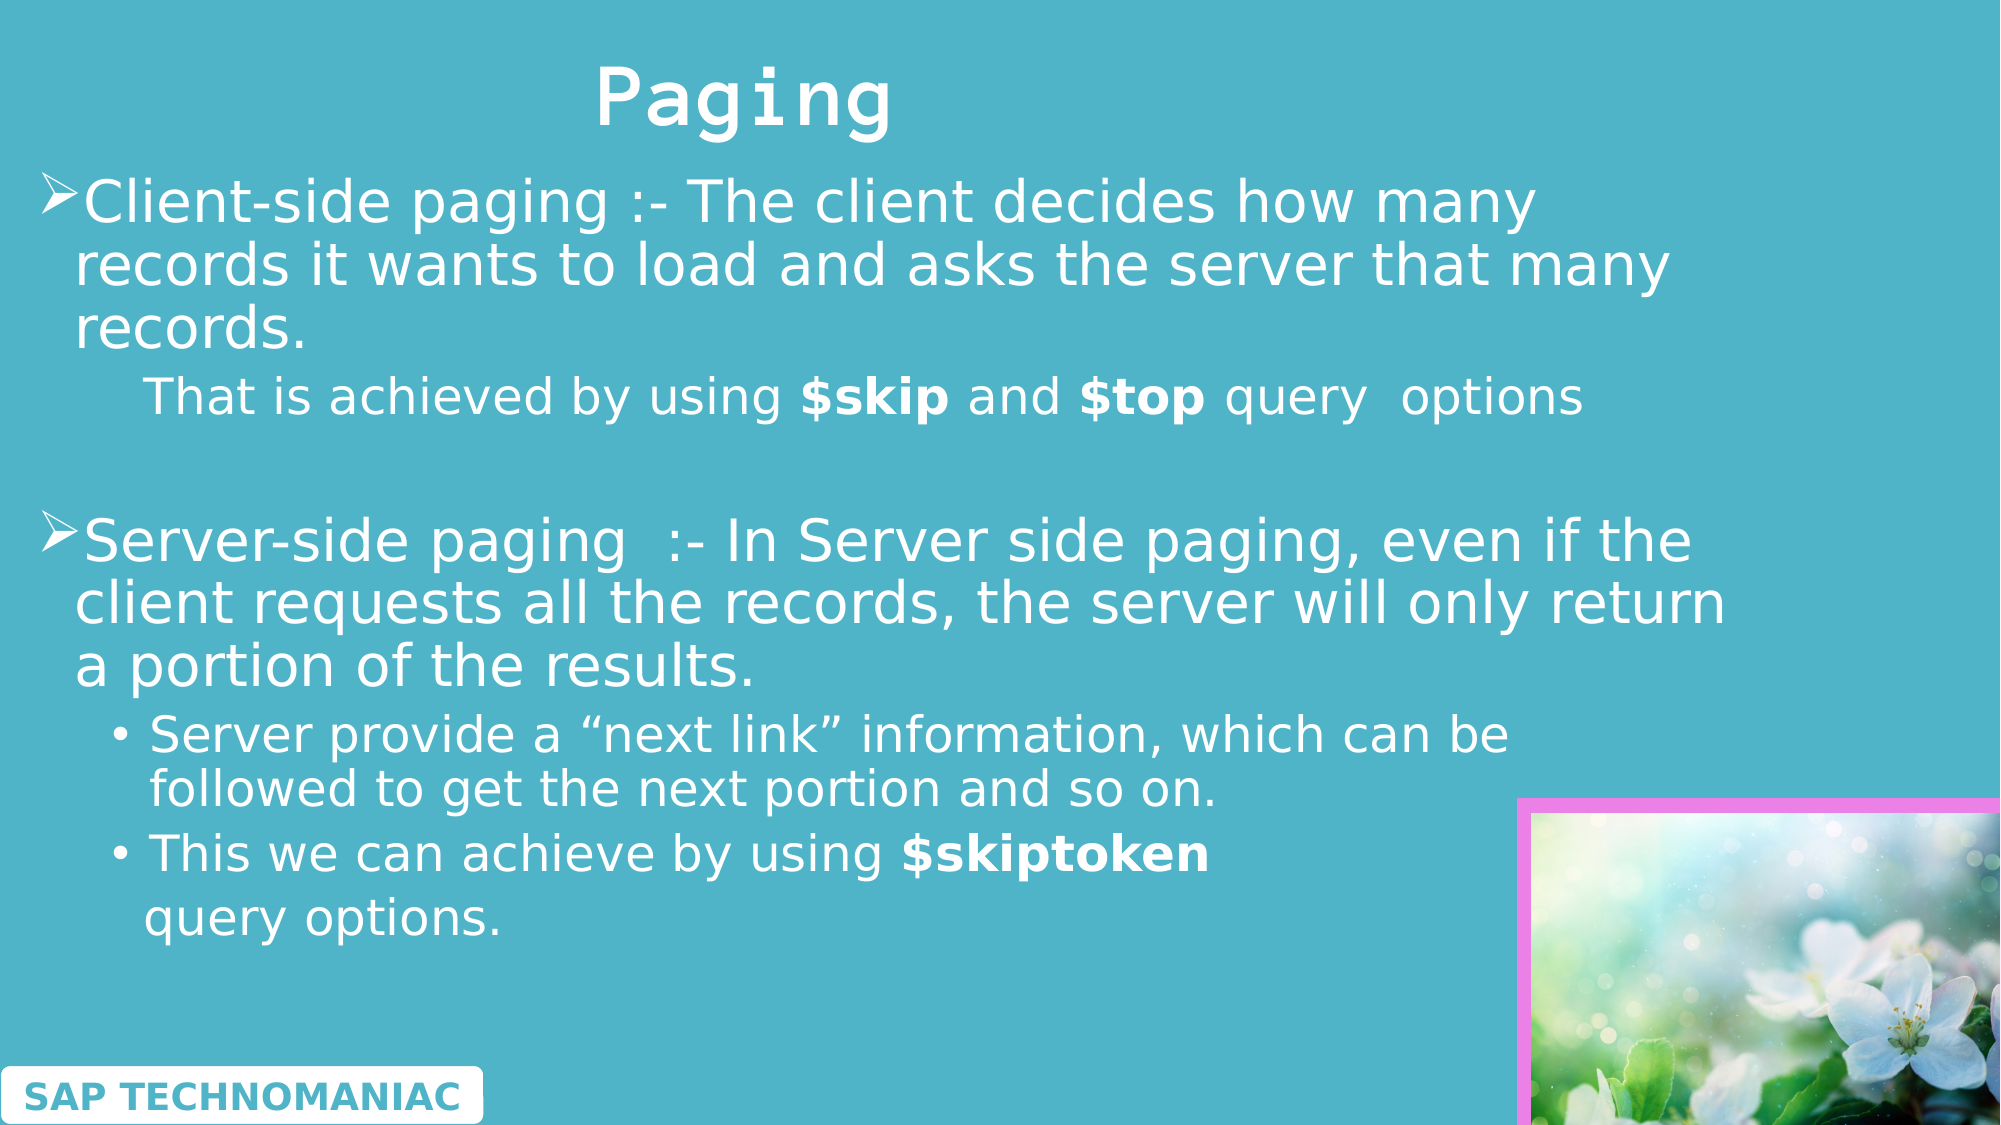

# Paging
Client-side paging :- The client decides how many records it wants to load and asks the server that many records.
  That is achieved by using $skip and $top query  options

Server-side paging  :- In Server side paging, even if the client requests all the records, the server will only return a portion of the results.
Server provide a “next link” information, which can be followed to get the next portion and so on.
This we can achieve by using $skiptoken
  query options.